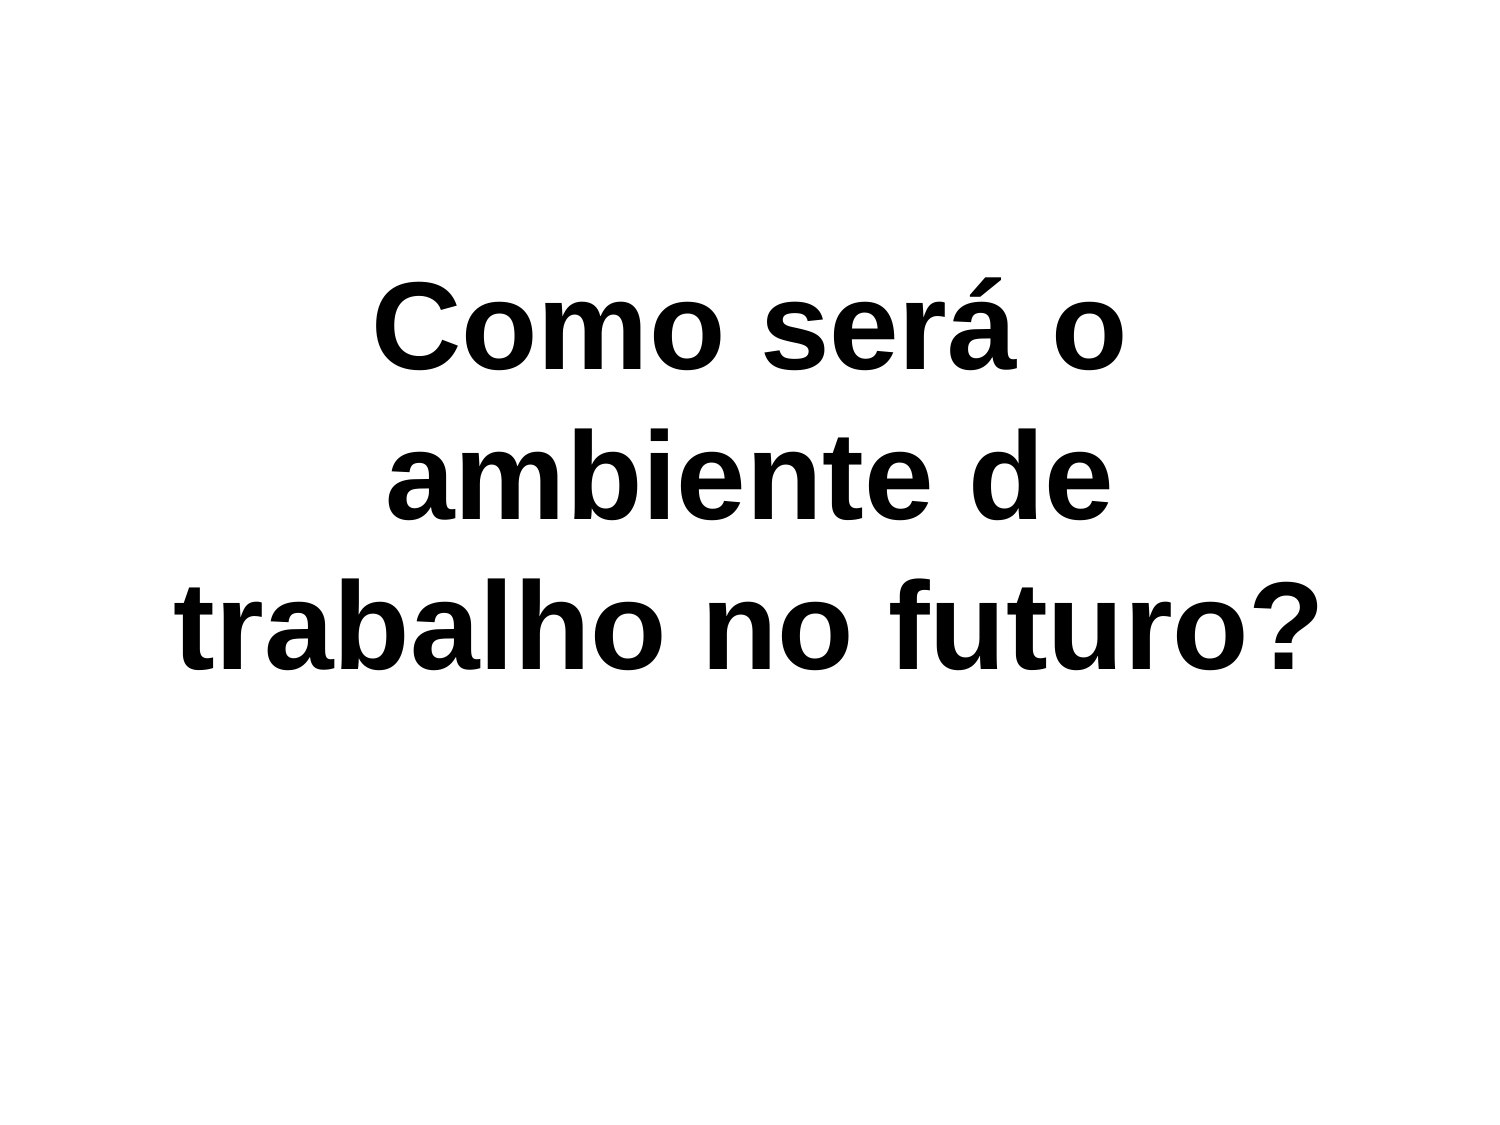

# Como será o ambiente de trabalho no futuro?